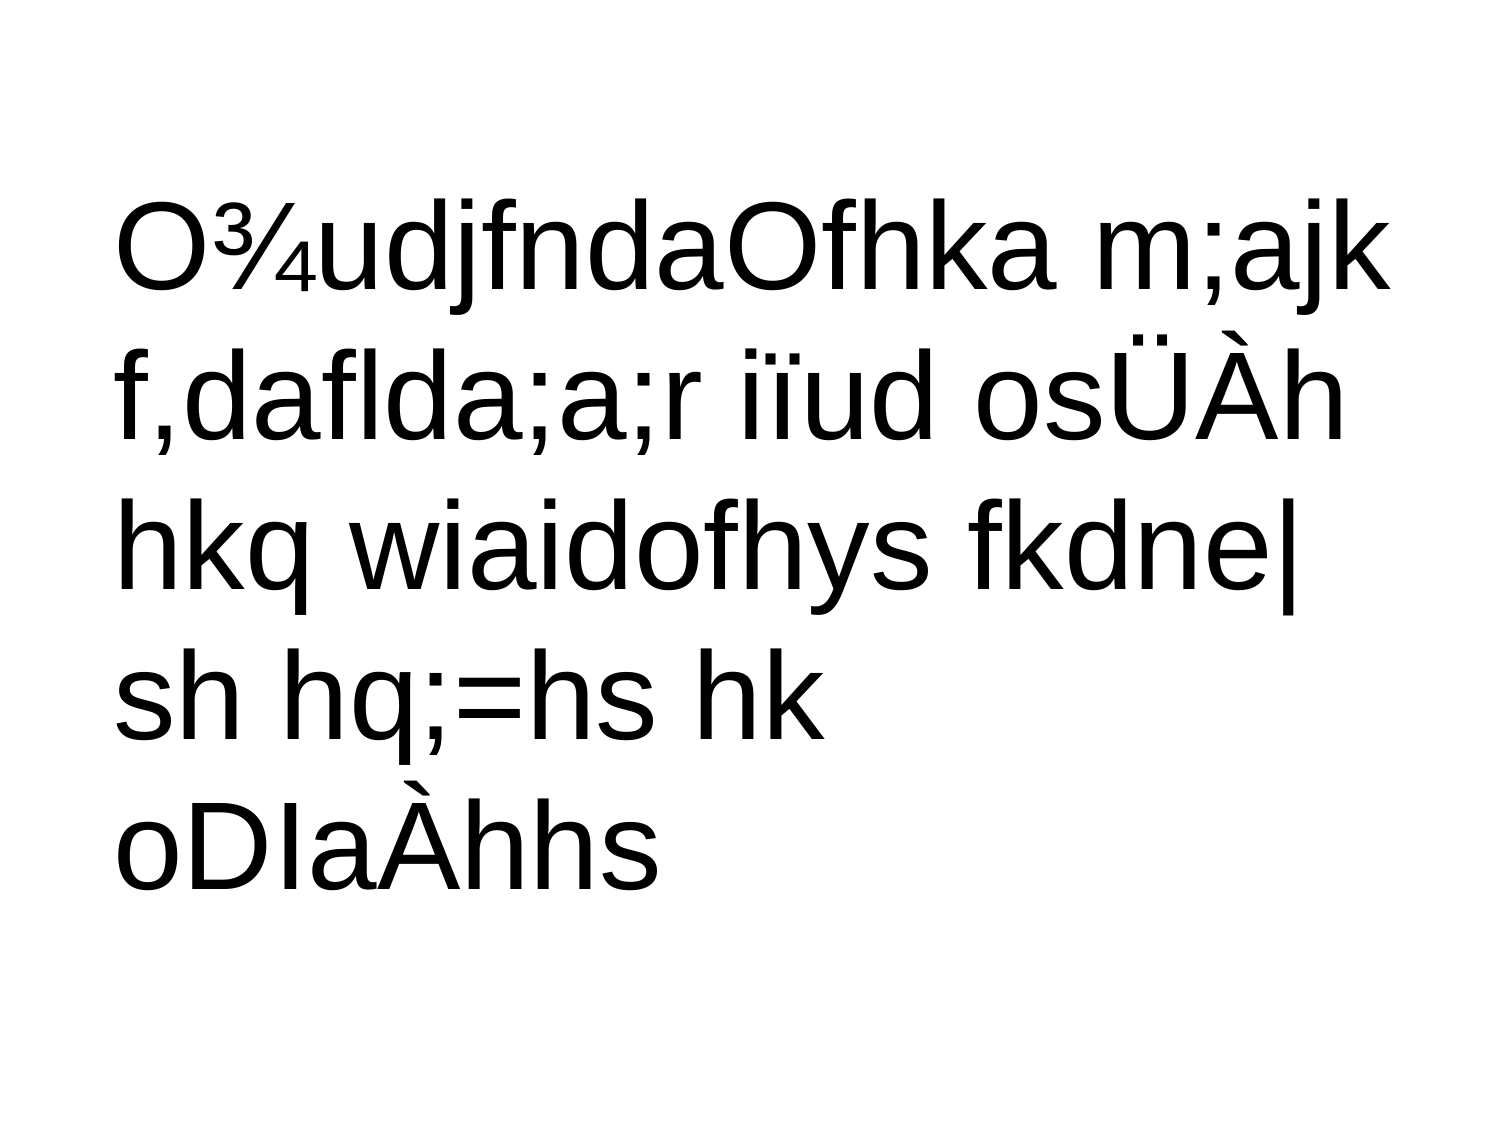

O¾udjfndaOfhka m;ajk f,daflda;a;r iïud osÜÀh hkq wiaidofhys fkdne|sh hq;=hs hk oDIaÀhhs